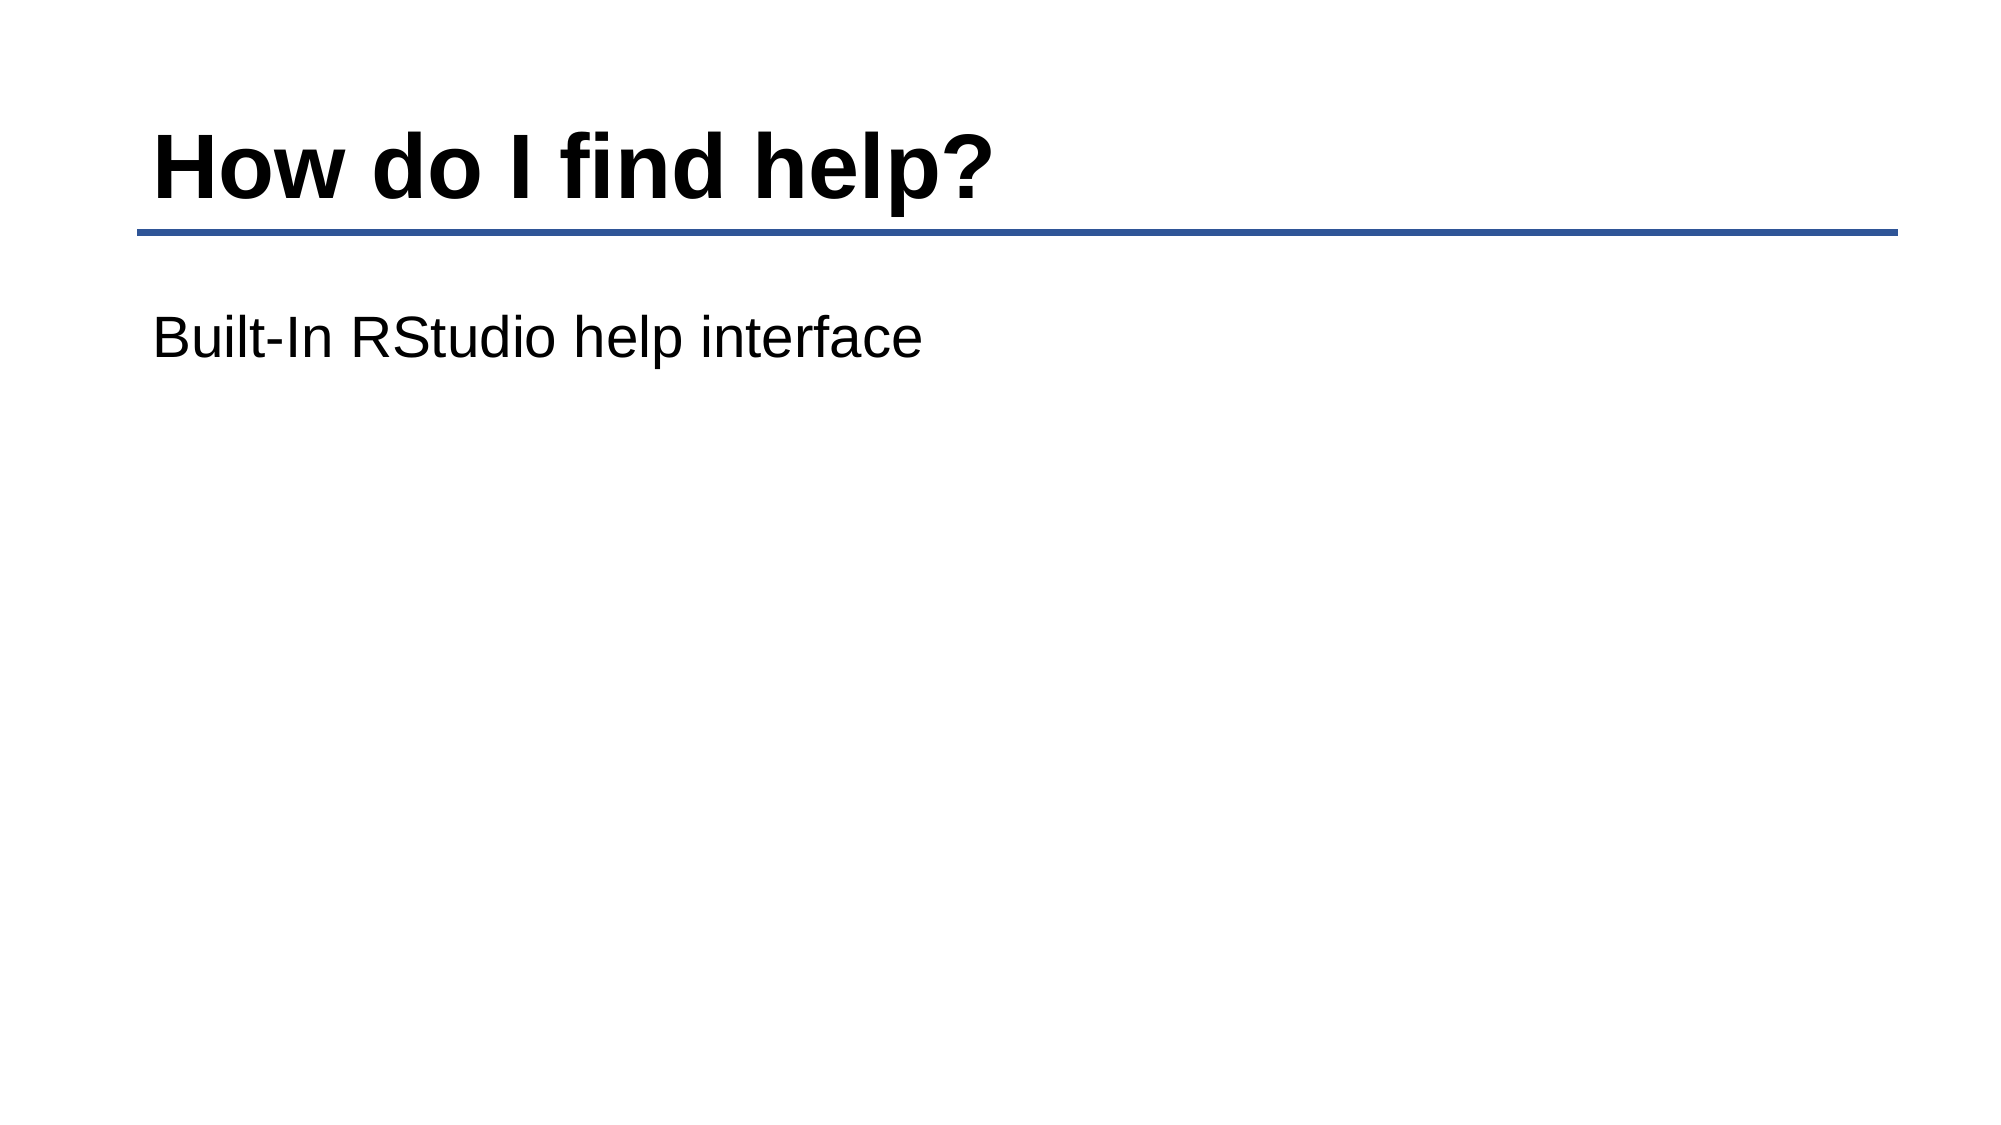

# How do I find help?
Built-In RStudio help interface